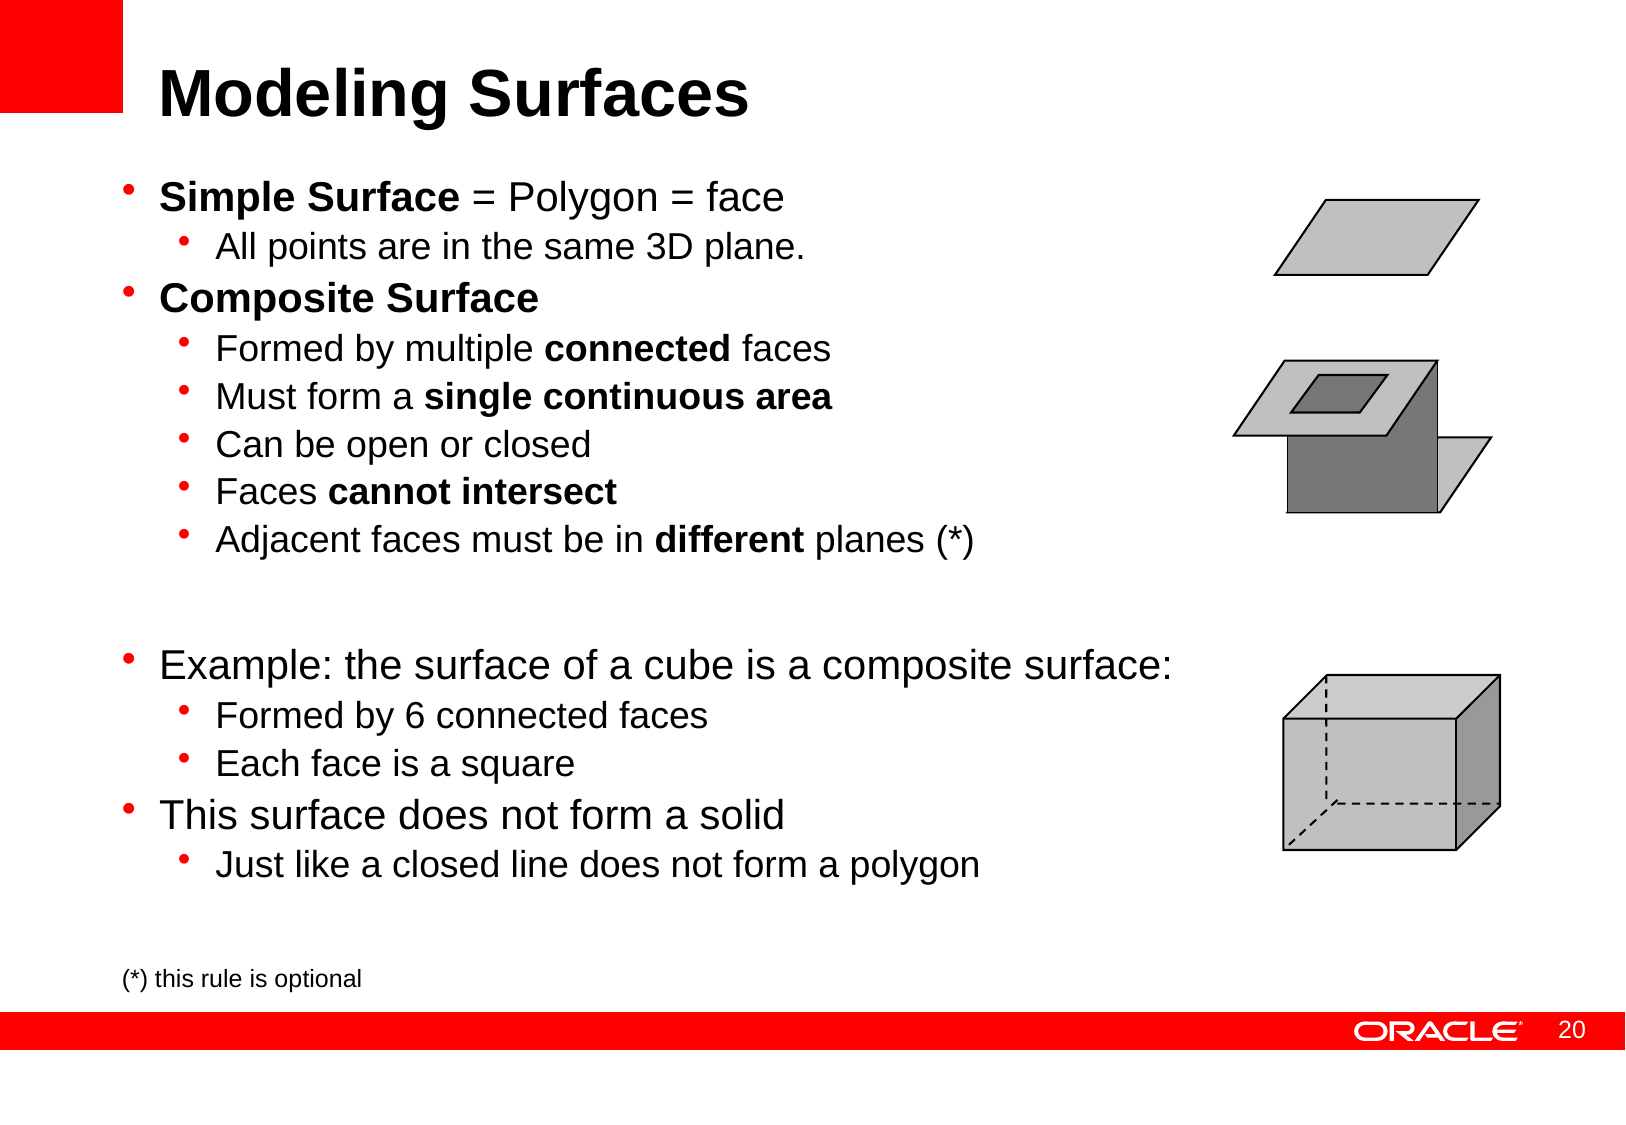

# Modeling Surfaces
Simple Surface = Polygon = face
All points are in the same 3D plane.
Composite Surface
Formed by multiple connected faces
Must form a single continuous area
Can be open or closed
Faces cannot intersect
Adjacent faces must be in different planes (*)

Example: the surface of a cube is a composite surface:
Formed by 6 connected faces
Each face is a square
This surface does not form a solid
Just like a closed line does not form a polygon

(*) this rule is optional